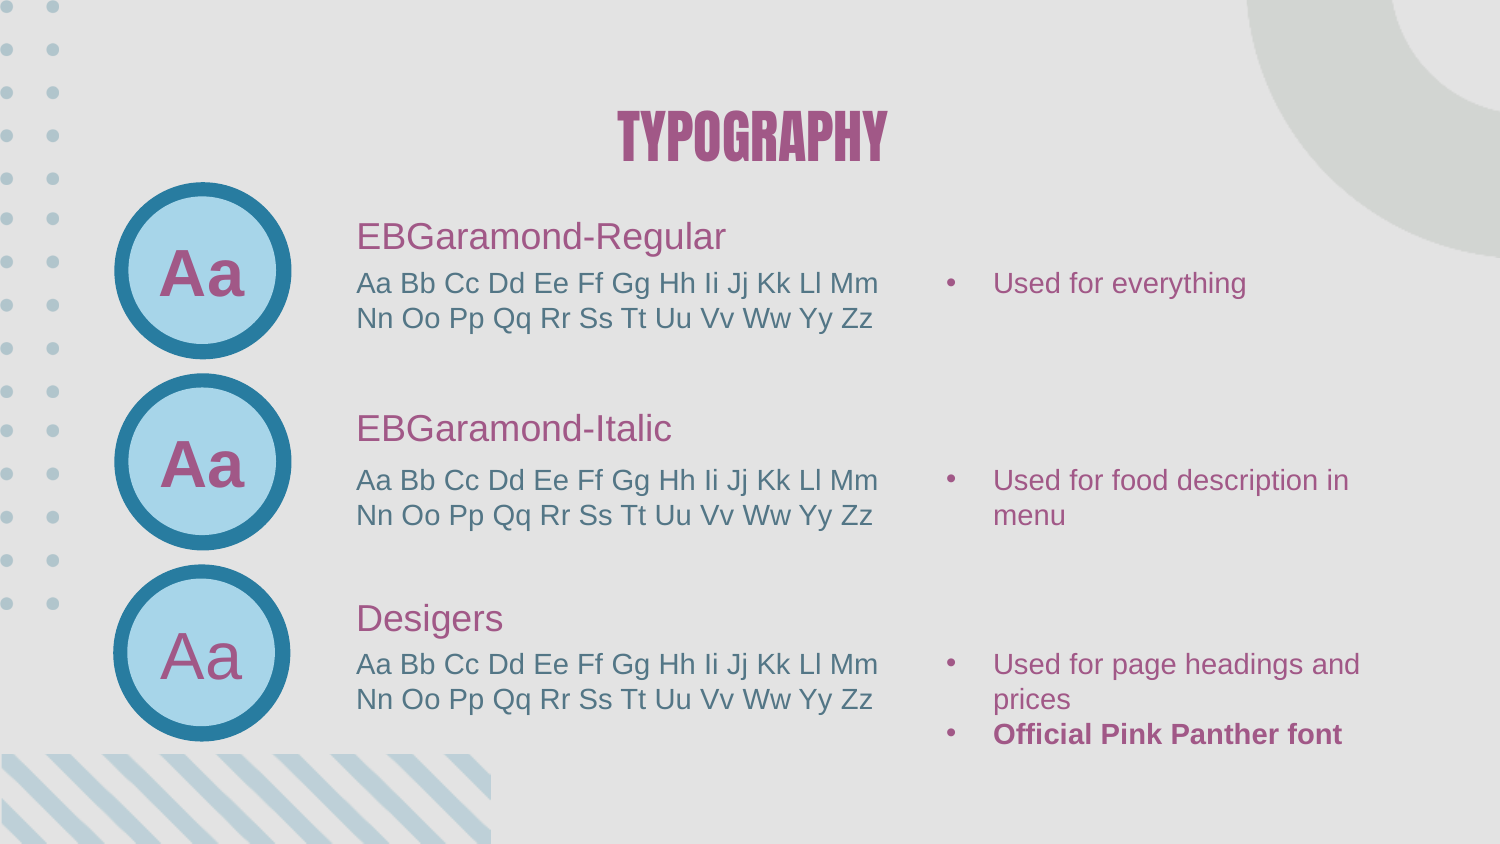

# TYPOGRAPHY

Aa

EBGaramond-Regular
Aa Bb Cc Dd Ee Ff Gg Hh Ii Jj Kk Ll Mm Nn Oo Pp Qq Rr Ss Tt Uu Vv Ww Yy Zz
Used for everything

Aa

EBGaramond-Italic
Aa Bb Cc Dd Ee Ff Gg Hh Ii Jj Kk Ll Mm Nn Oo Pp Qq Rr Ss Tt Uu Vv Ww Yy Zz
Used for food description in menu

Aa
Desigers

Aa Bb Cc Dd Ee Ff Gg Hh Ii Jj Kk Ll Mm Nn Oo Pp Qq Rr Ss Tt Uu Vv Ww Yy Zz
Used for page headings and prices
Official Pink Panther font